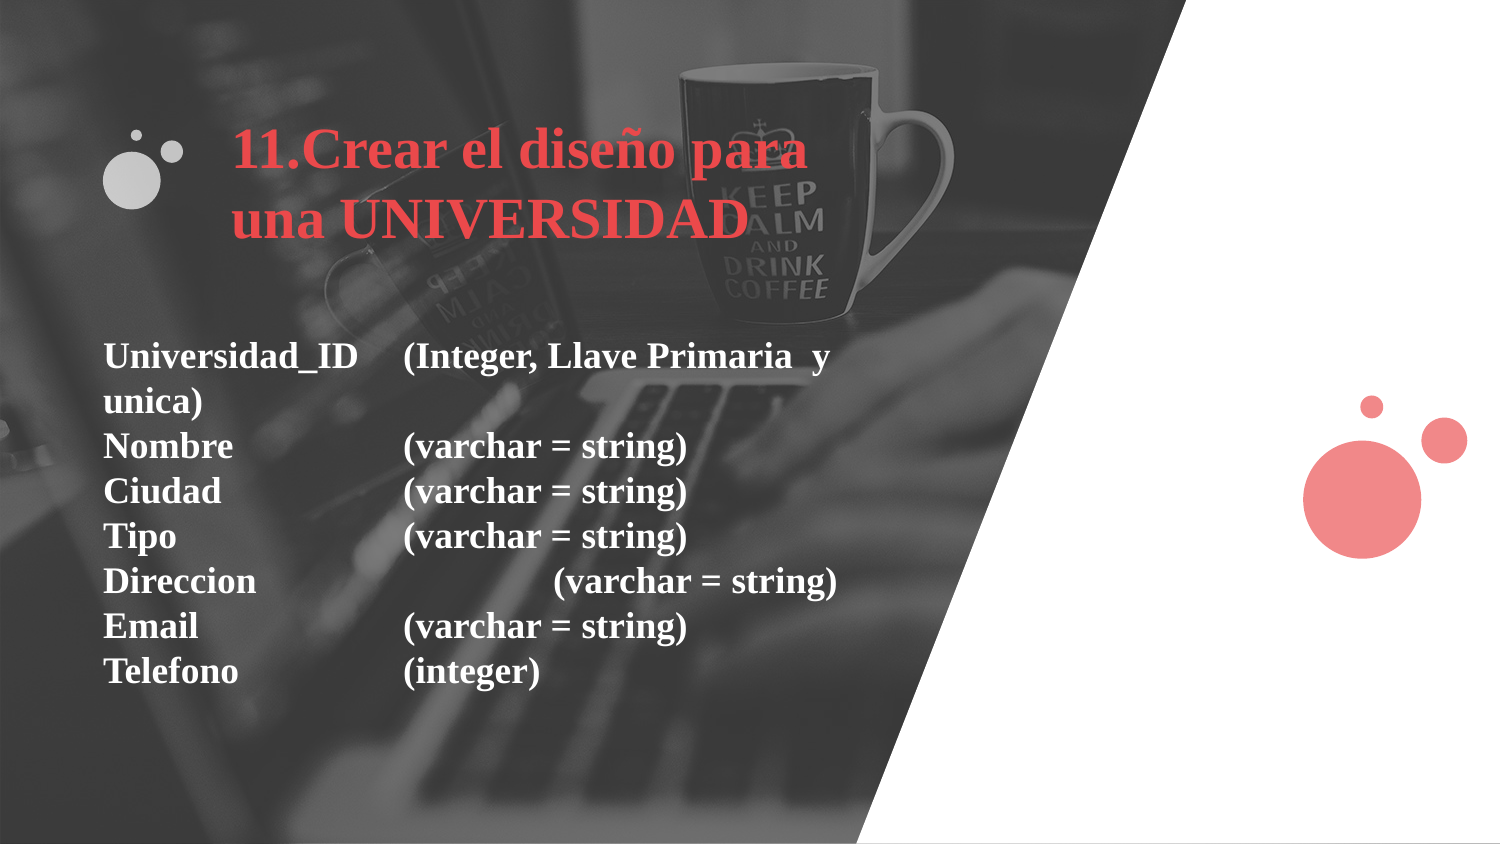

11.Crear el diseño para una UNIVERSIDAD

Universidad_ID  	(Integer, Llave Primaria  y unica)
Nombre		(varchar = string)
Ciudad 		(varchar = string)
Tipo 		(varchar = string)
Direccion 		(varchar = string)
Email 		(varchar = string)
Telefono 		(integer)